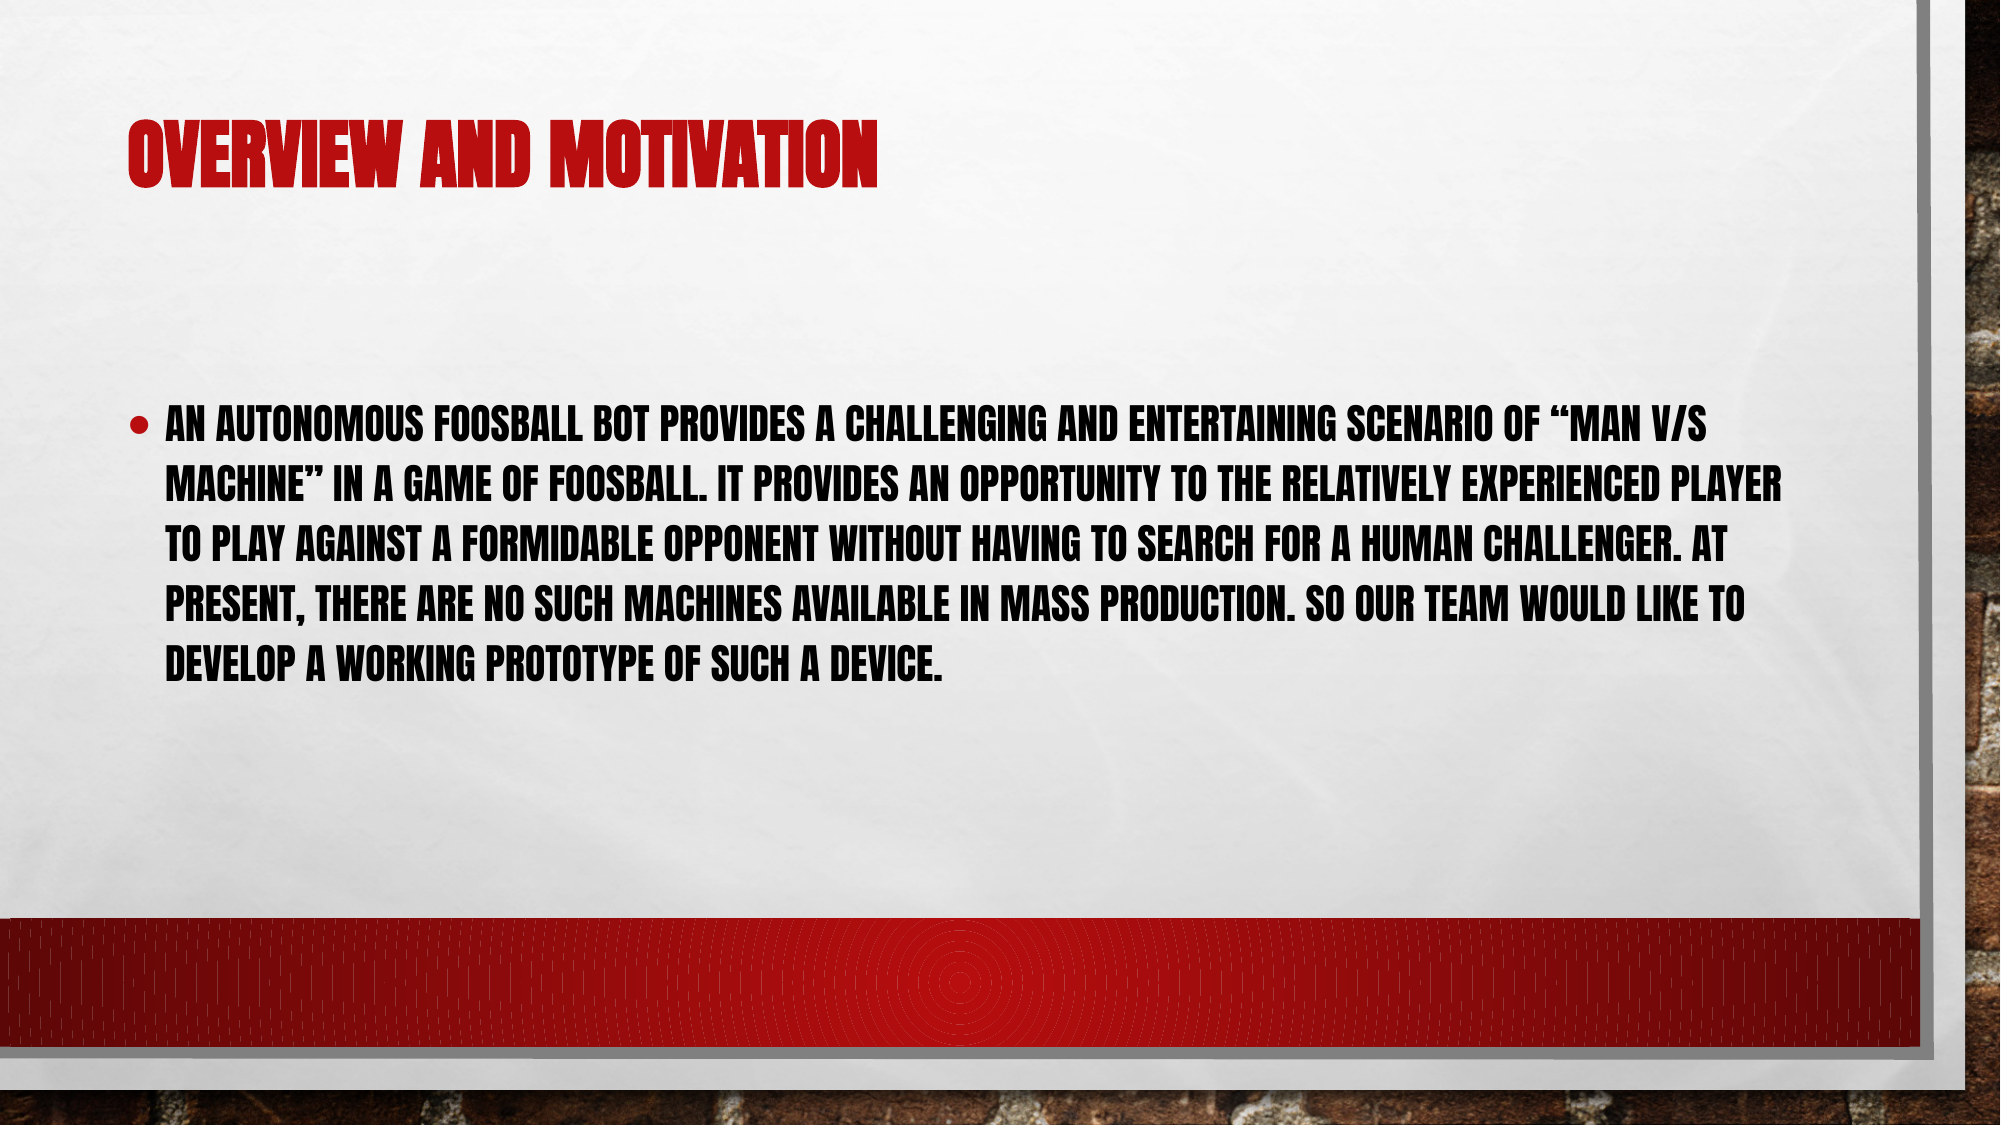

# Overview and Motivation
An autonomous foosball bot provides a challenging and entertaining scenario of “man v/s machine” in a game of foosball. It provides an opportunity to the relatively experienced player to play against a formidable opponent without having to search for a human challenger. At present, there are no such machines available in mass production. So our team would like to develop a working prototype of such a device.